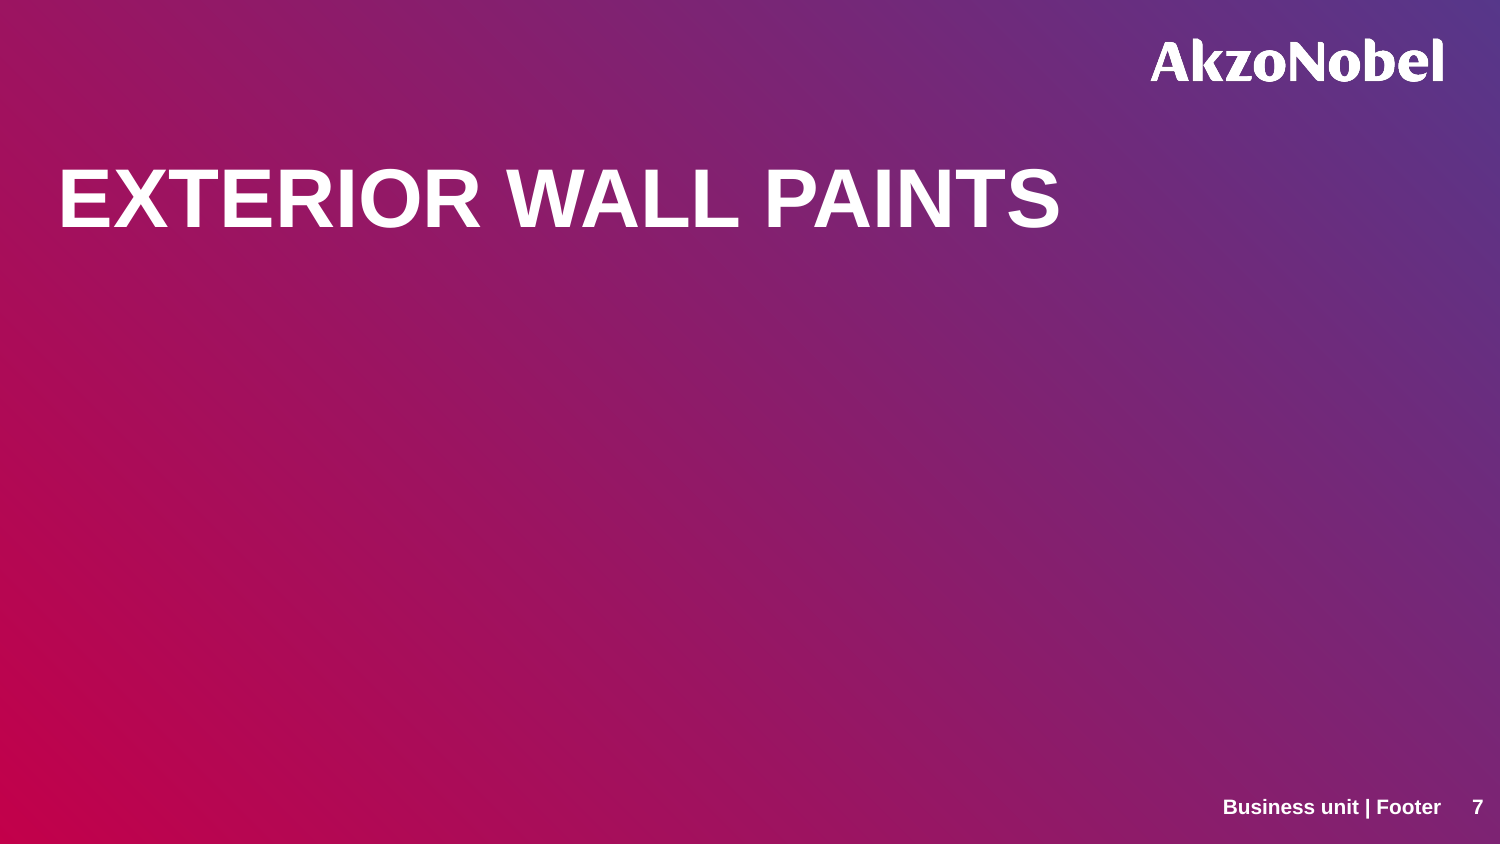

EXTERIOR WALL PAINTS
Business unit | Footer
7